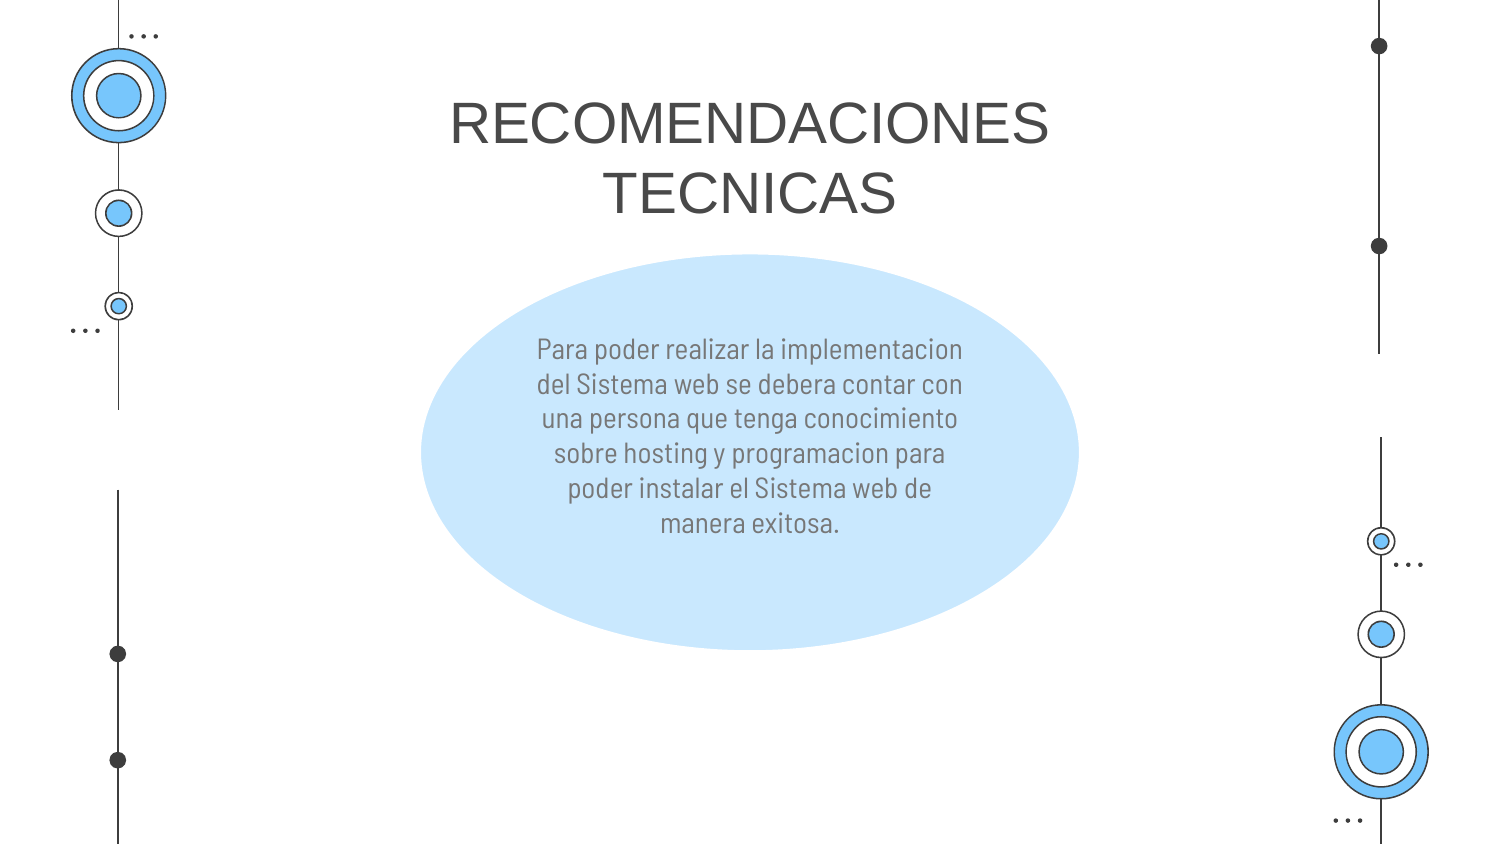

# RECOMENDACIONES TECNICAS
Para poder realizar la implementacion del Sistema web se debera contar con una persona que tenga conocimiento sobre hosting y programacion para poder instalar el Sistema web de manera exitosa.